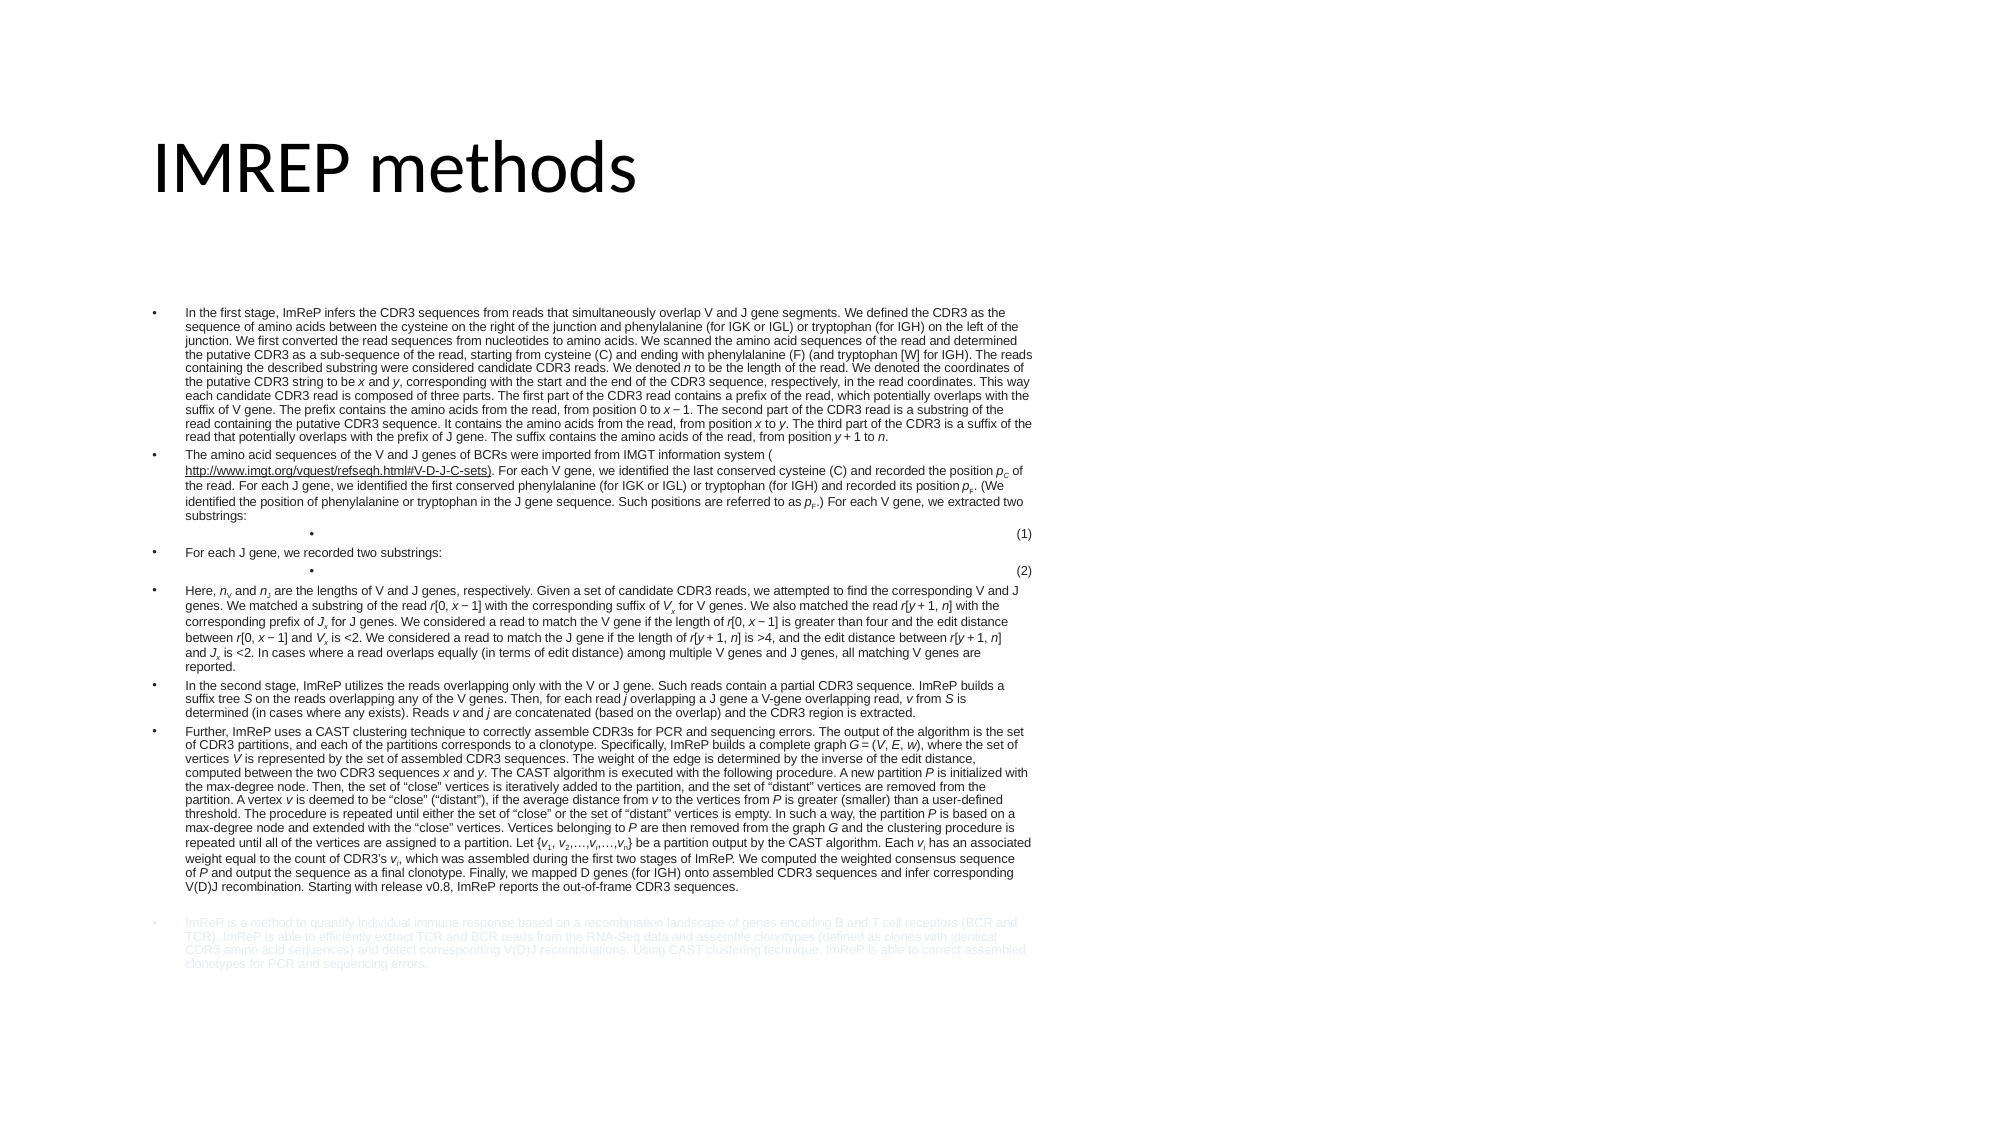

# IMREP methods
In the first stage, ImReP infers the CDR3 sequences from reads that simultaneously overlap V and J gene segments. We defined the CDR3 as the sequence of amino acids between the cysteine on the right of the junction and phenylalanine (for IGK or IGL) or tryptophan (for IGH) on the left of the junction. We first converted the read sequences from nucleotides to amino acids. We scanned the amino acid sequences of the read and determined the putative CDR3 as a sub-sequence of the read, starting from cysteine (C) and ending with phenylalanine (F) (and tryptophan [W] for IGH). The reads containing the described substring were considered candidate CDR3 reads. We denoted n to be the length of the read. We denoted the coordinates of the putative CDR3 string to be x and y, corresponding with the start and the end of the CDR3 sequence, respectively, in the read coordinates. This way each candidate CDR3 read is composed of three parts. The first part of the CDR3 read contains a prefix of the read, which potentially overlaps with the suffix of V gene. The prefix contains the amino acids from the read, from position 0 to x − 1. The second part of the CDR3 read is a substring of the read containing the putative CDR3 sequence. It contains the amino acids from the read, from position x to y. The third part of the CDR3 is a suffix of the read that potentially overlaps with the prefix of J gene. The suffix contains the amino acids of the read, from position y + 1 to n.
The amino acid sequences of the V and J genes of BCRs were imported from IMGT information system (http://www.imgt.org/vquest/refseqh.html#V-D-J-C-sets). For each V gene, we identified the last conserved cysteine (C) and recorded the position pC of the read. For each J gene, we identified the first conserved phenylalanine (for IGK or IGL) or tryptophan (for IGH) and recorded its position pF. (We identified the position of phenylalanine or tryptophan in the J gene sequence. Such positions are referred to as pF.) For each V gene, we extracted two substrings:
(1)
For each J gene, we recorded two substrings:
(2)
Here, nV and nJ are the lengths of V and J genes, respectively. Given a set of candidate CDR3 reads, we attempted to find the corresponding V and J genes. We matched a substring of the read r[0, x − 1] with the corresponding suffix of Vx for V genes. We also matched the read r[y + 1, n] with the corresponding prefix of Jx for J genes. We considered a read to match the V gene if the length of r[0, x − 1] is greater than four and the edit distance between r[0, x − 1] and Vx is <2. We considered a read to match the J gene if the length of r[y + 1, n] is >4, and the edit distance between r[y + 1, n] and Jx is <2. In cases where a read overlaps equally (in terms of edit distance) among multiple V genes and J genes, all matching V genes are reported.
In the second stage, ImReP utilizes the reads overlapping only with the V or J gene. Such reads contain a partial CDR3 sequence. ImReP builds a suffix tree S on the reads overlapping any of the V genes. Then, for each read j overlapping a J gene a V-gene overlapping read, v from S is determined (in cases where any exists). Reads v and j are concatenated (based on the overlap) and the CDR3 region is extracted.
Further, ImReP uses a CAST clustering technique to correctly assemble CDR3s for PCR and sequencing errors. The output of the algorithm is the set of CDR3 partitions, and each of the partitions corresponds to a clonotype. Specifically, ImReP builds a complete graph G = (V, E, w), where the set of vertices V is represented by the set of assembled CDR3 sequences. The weight of the edge is determined by the inverse of the edit distance, computed between the two CDR3 sequences x and y. The CAST algorithm is executed with the following procedure. A new partition P is initialized with the max-degree node. Then, the set of “close” vertices is iteratively added to the partition, and the set of “distant” vertices are removed from the partition. A vertex v is deemed to be “close” (“distant”), if the average distance from v to the vertices from P is greater (smaller) than a user-defined threshold. The procedure is repeated until either the set of “close” or the set of “distant” vertices is empty. In such a way, the partition P is based on a max-degree node and extended with the “close” vertices. Vertices belonging to P are then removed from the graph G and the clustering procedure is repeated until all of the vertices are assigned to a partition. Let {v1, v2,…,vi,…,vn} be a partition output by the CAST algorithm. Each vi has an associated weight equal to the count of CDR3’s vi, which was assembled during the first two stages of ImReP. We computed the weighted consensus sequence of P and output the sequence as a final clonotype. Finally, we mapped D genes (for IGH) onto assembled CDR3 sequences and infer corresponding V(D)J recombination. Starting with release v0.8, ImReP reports the out-of-frame CDR3 sequences.

ImReP is a method to quantify individual immune response based on a recombination landscape of genes encoding B and T cell receptors (BCR and TCR). ImReP is able to efficiently extract TCR and BCR reads from the RNA-Seq data and assemble clonotypes (defined as clones with identical CDR3 amino acid sequences) and detect corresponding V(D)J recombinations. Using CAST clustering technique, ImReP is able to correct assembled clonotypes for PCR and sequencing errors.